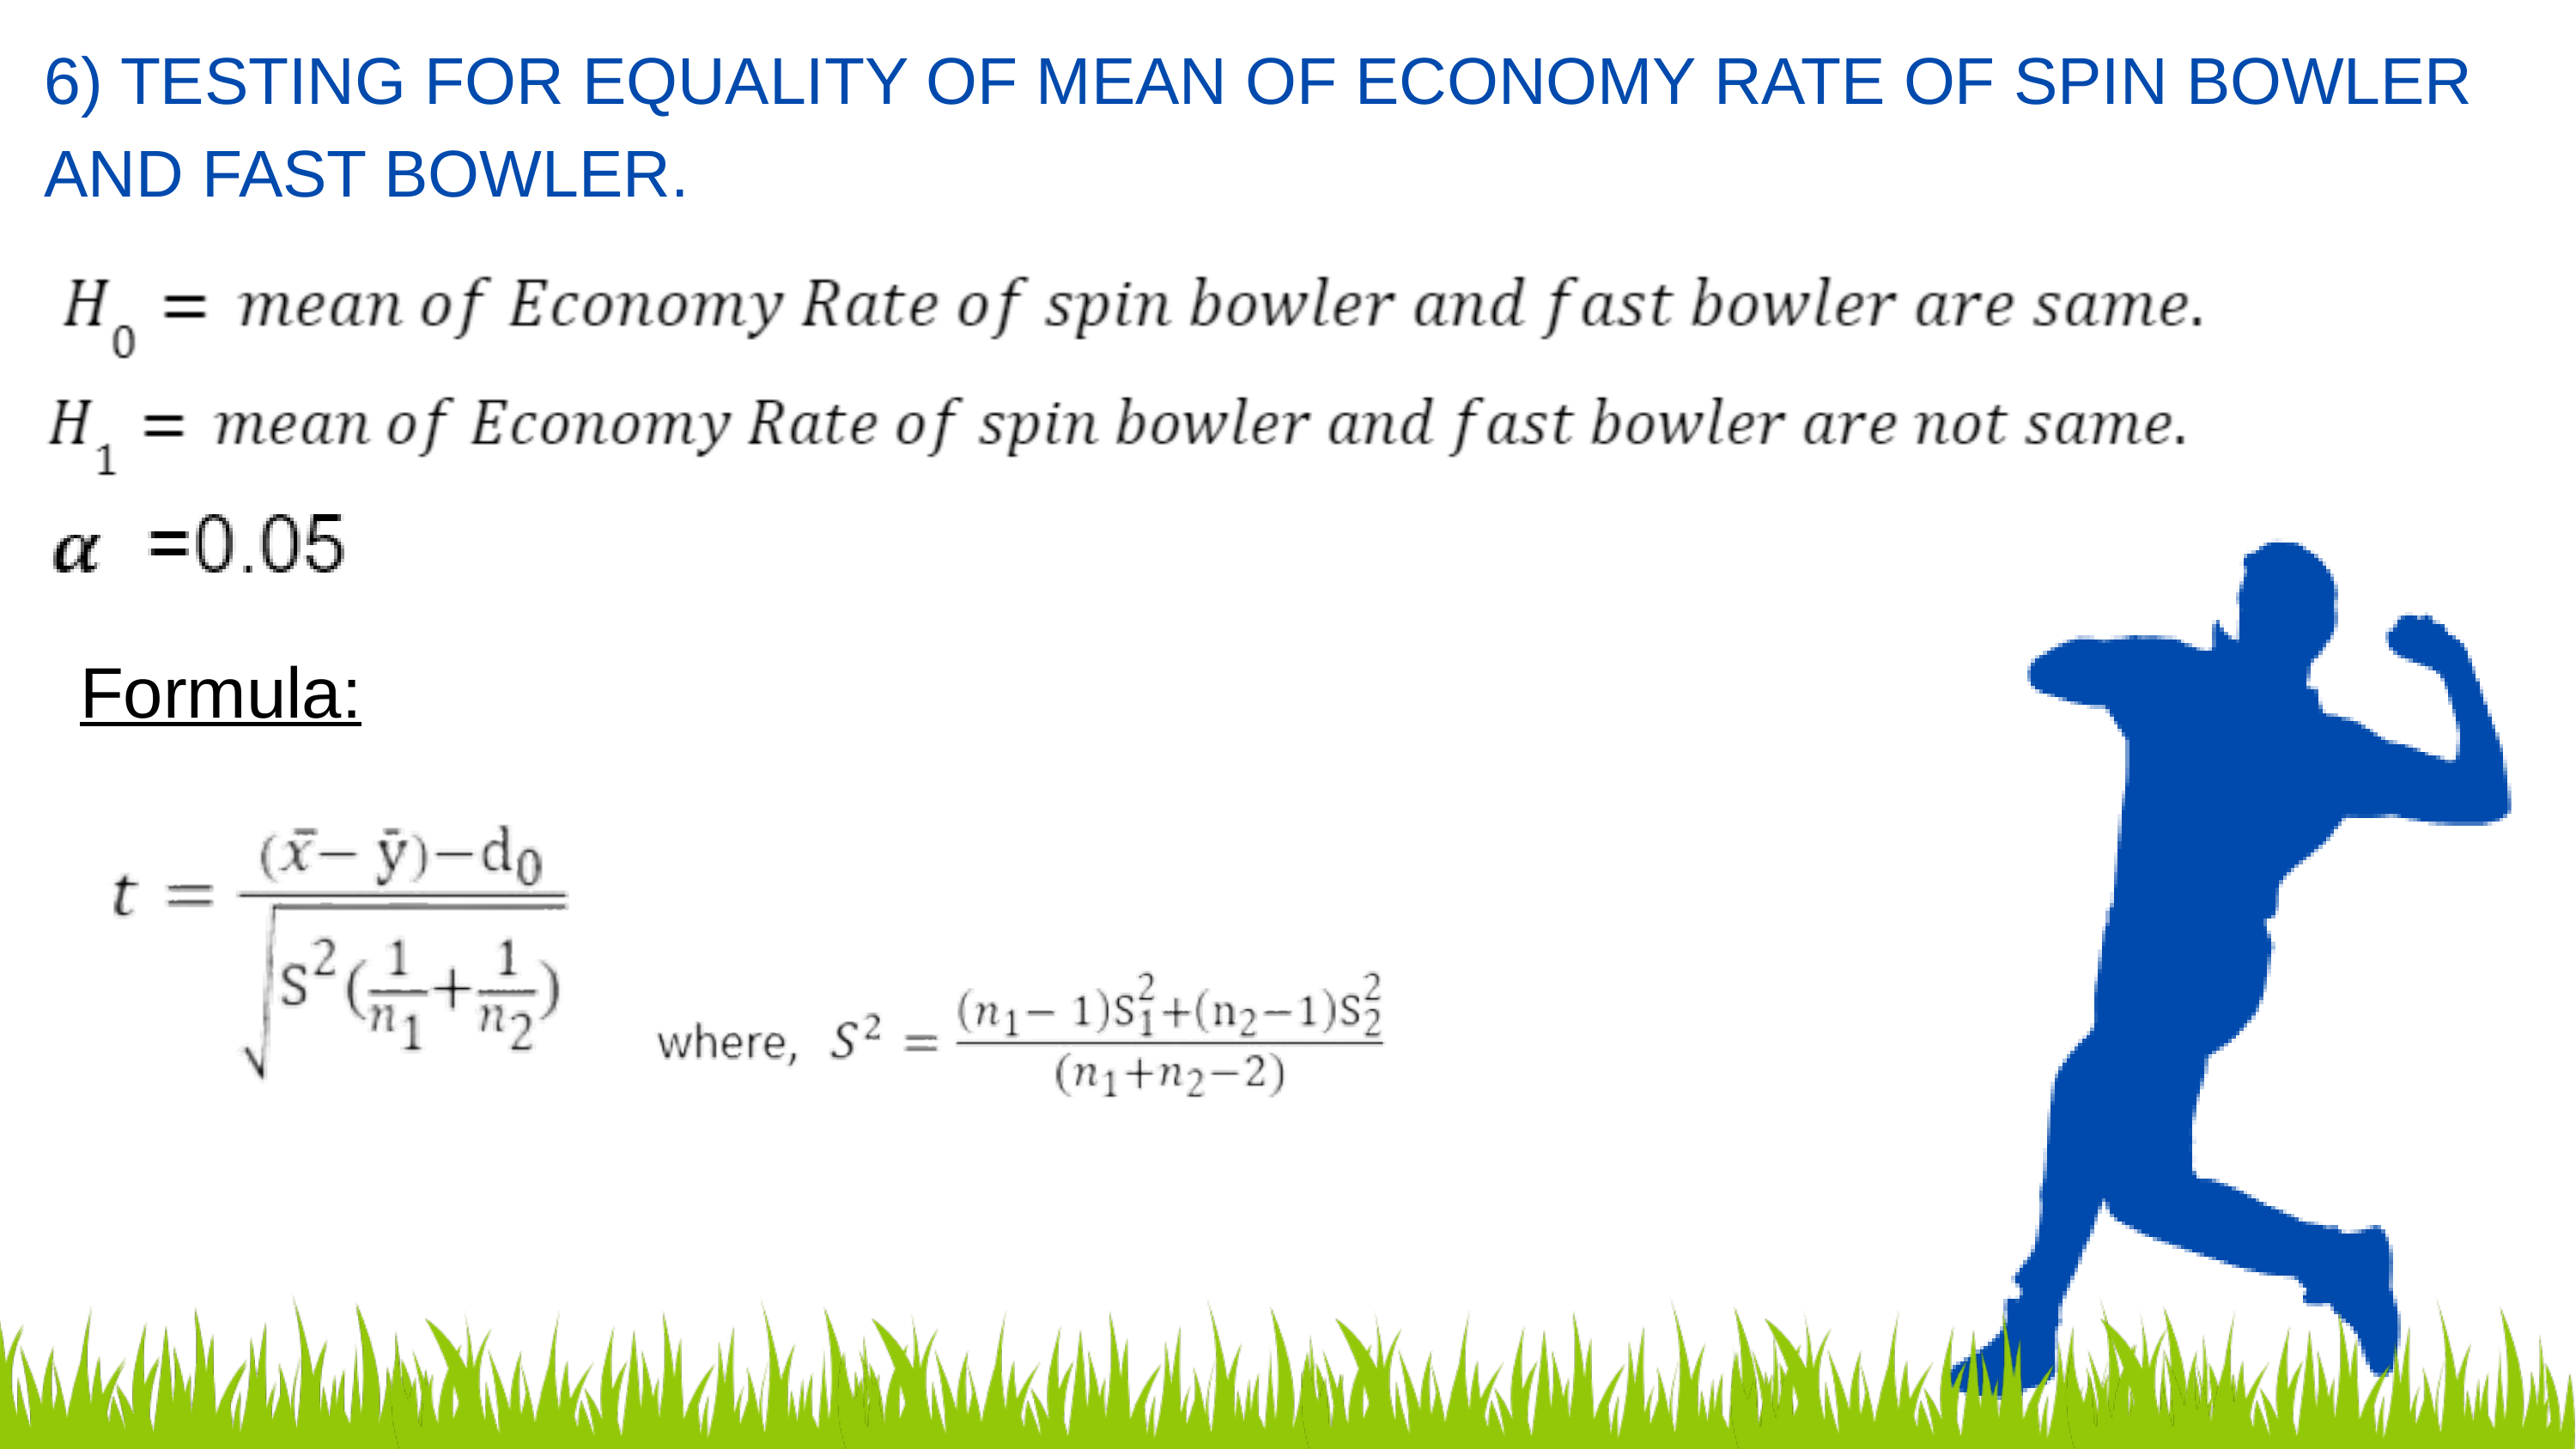

6) TESTING FOR EQUALITY OF MEAN OF ECONOMY RATE OF SPIN BOWLER AND FAST BOWLER.

Formula: